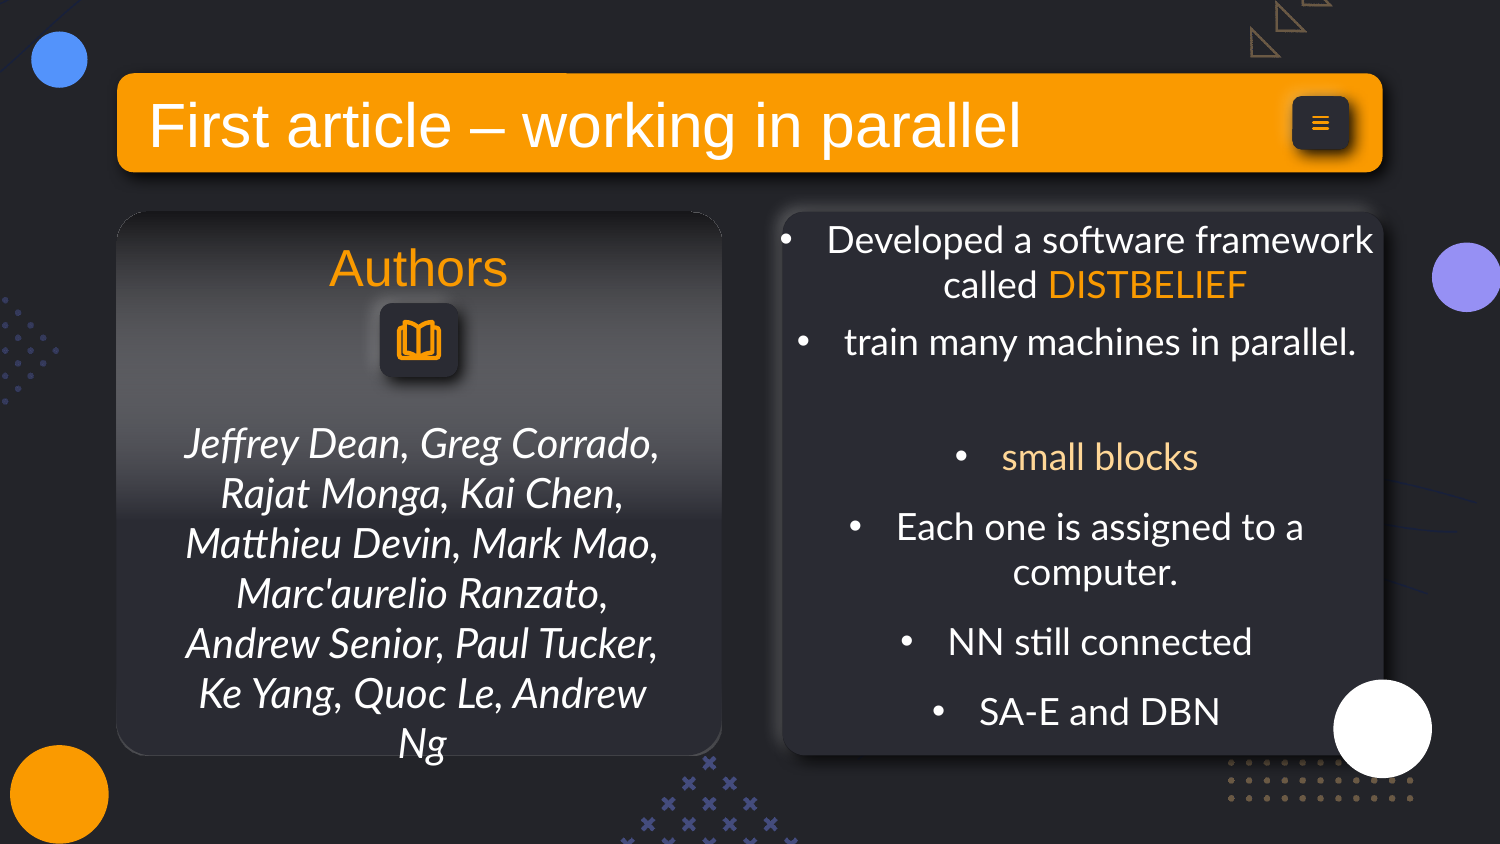

# First article – working in parallel

Developed a software framework called DISTBELIEF
train many machines in parallel.

small blocks
Each one is assigned to a computer.
NN still connected
SA-E and DBN

Authors

Jeffrey Dean, Greg Corrado, Rajat Monga, Kai Chen, Matthieu Devin, Mark Mao, Marc'aurelio Ranzato, Andrew Senior, Paul Tucker, Ke Yang, Quoc Le, Andrew Ng